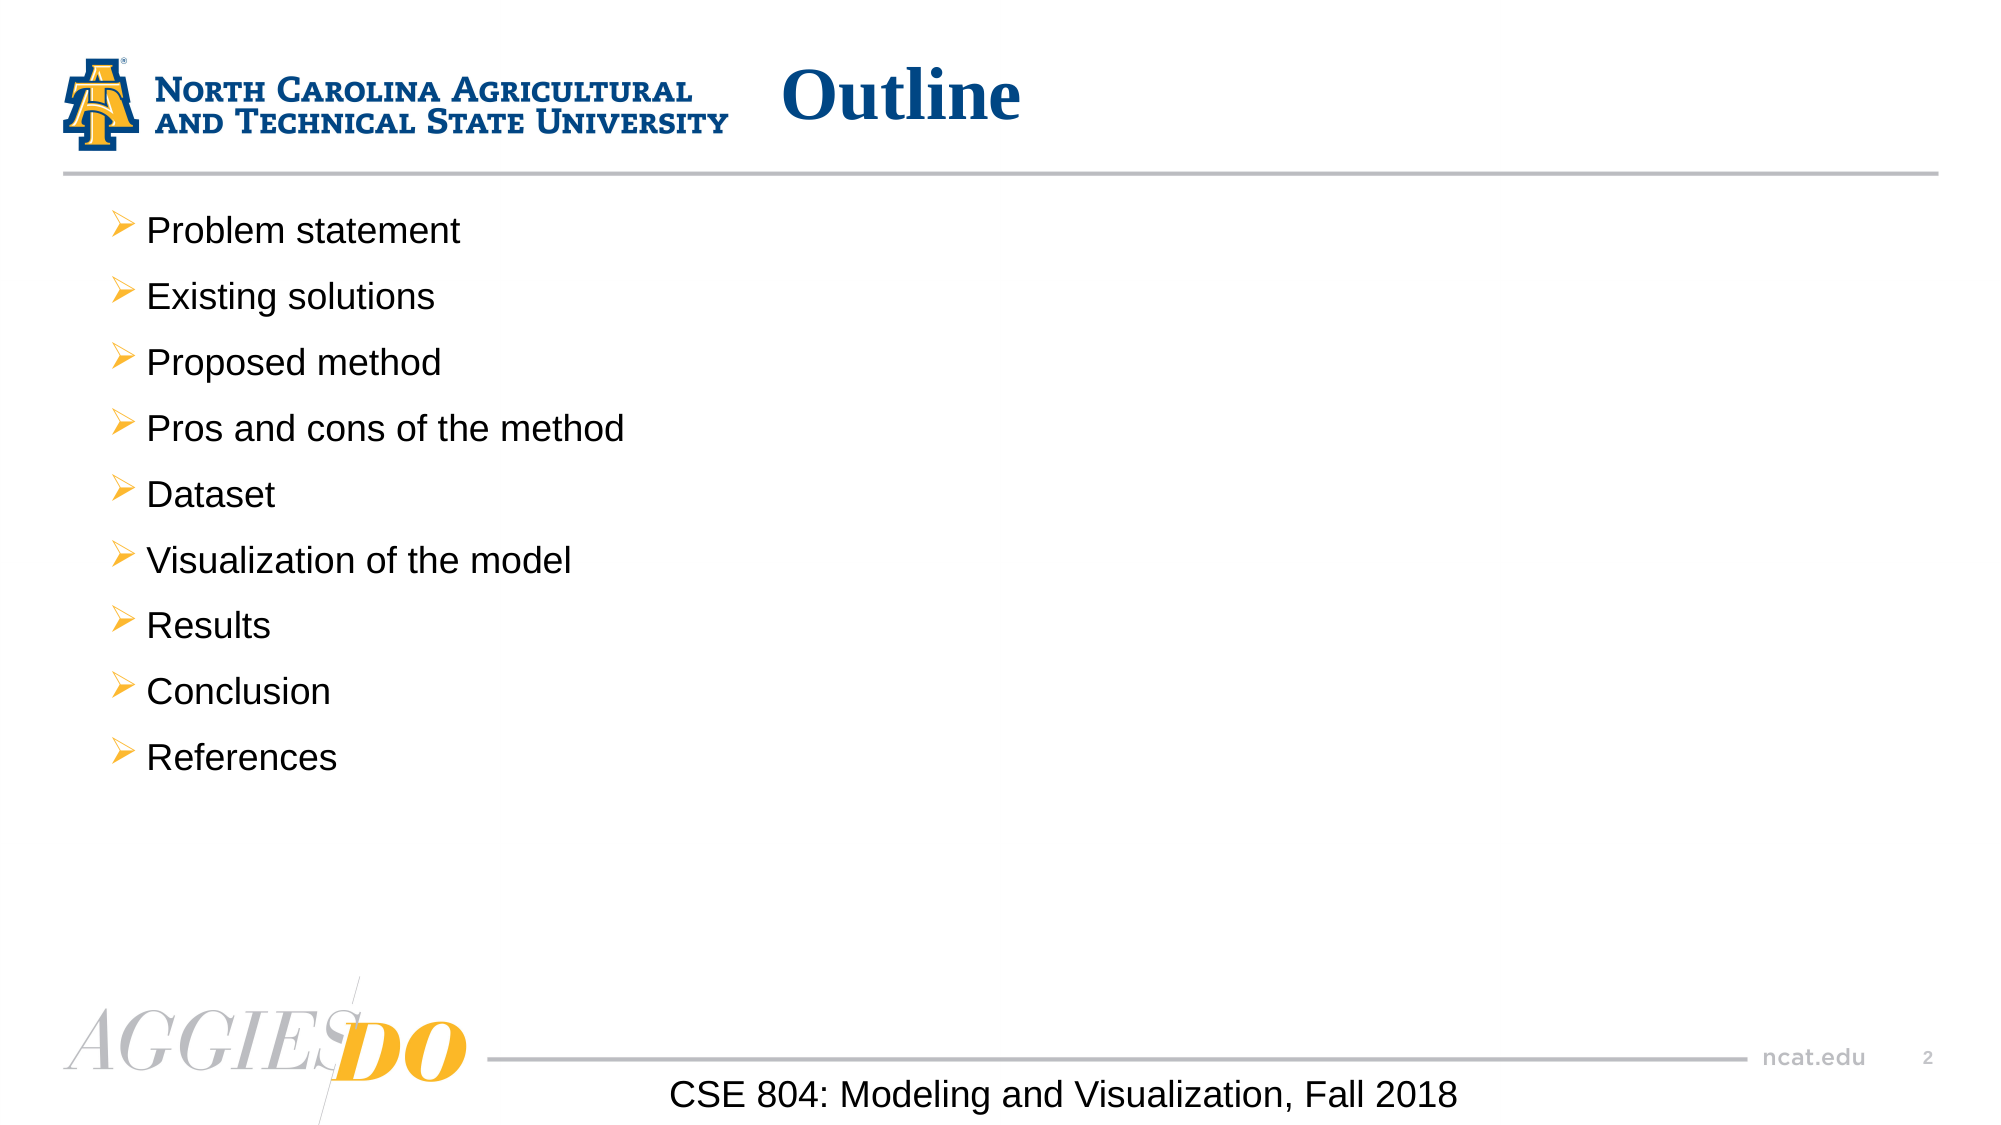

# Outline
Problem statement
Existing solutions
Proposed method
Pros and cons of the method
Dataset
Visualization of the model
Results
Conclusion
References

CSE 804: Modeling and Visualization, Fall 2018